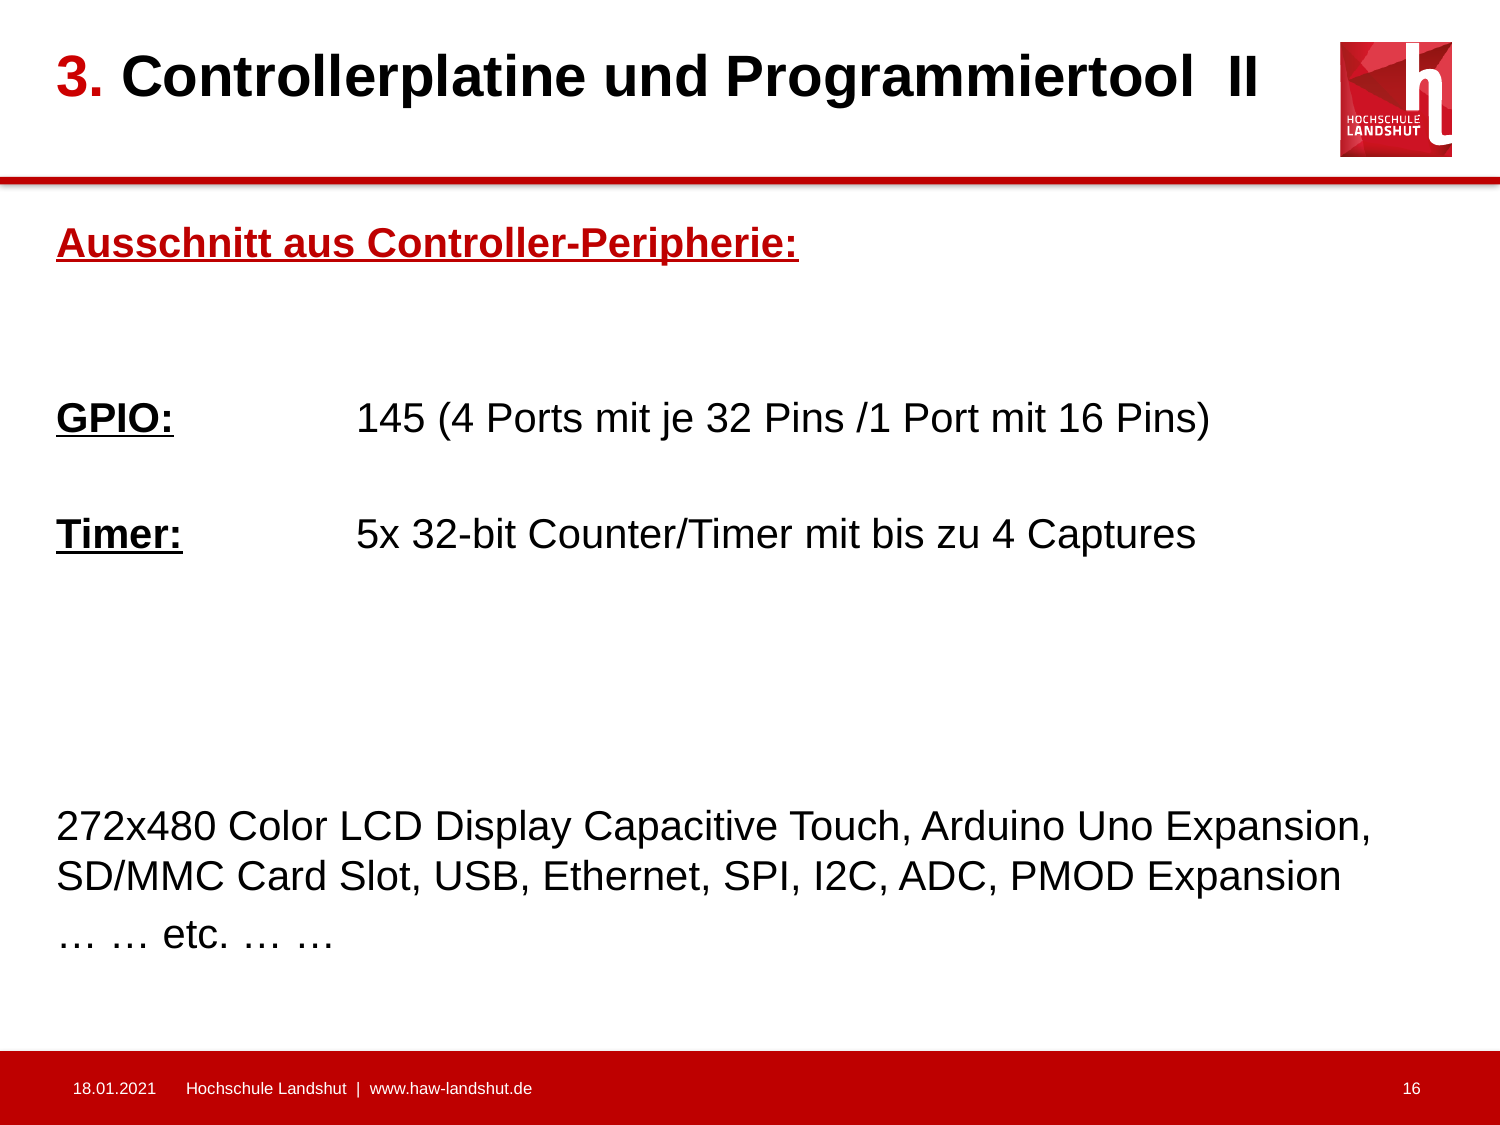

# 3. Controllerplatine und Programmiertool  II
Ausschnitt aus Controller-Peripherie:

GPIO: 		145 (4 Ports mit je 32 Pins /1 Port mit 16 Pins)

Timer: 		5x 32-bit Counter/Timer mit bis zu 4 Captures

272x480 Color LCD Display Capacitive Touch, Arduino Uno Expansion, SD/MMC Card Slot, USB, Ethernet, SPI, I2C, ADC, PMOD Expansion
… … etc. … …
18.01.2021
Hochschule Landshut  |  www.haw-landshut.de